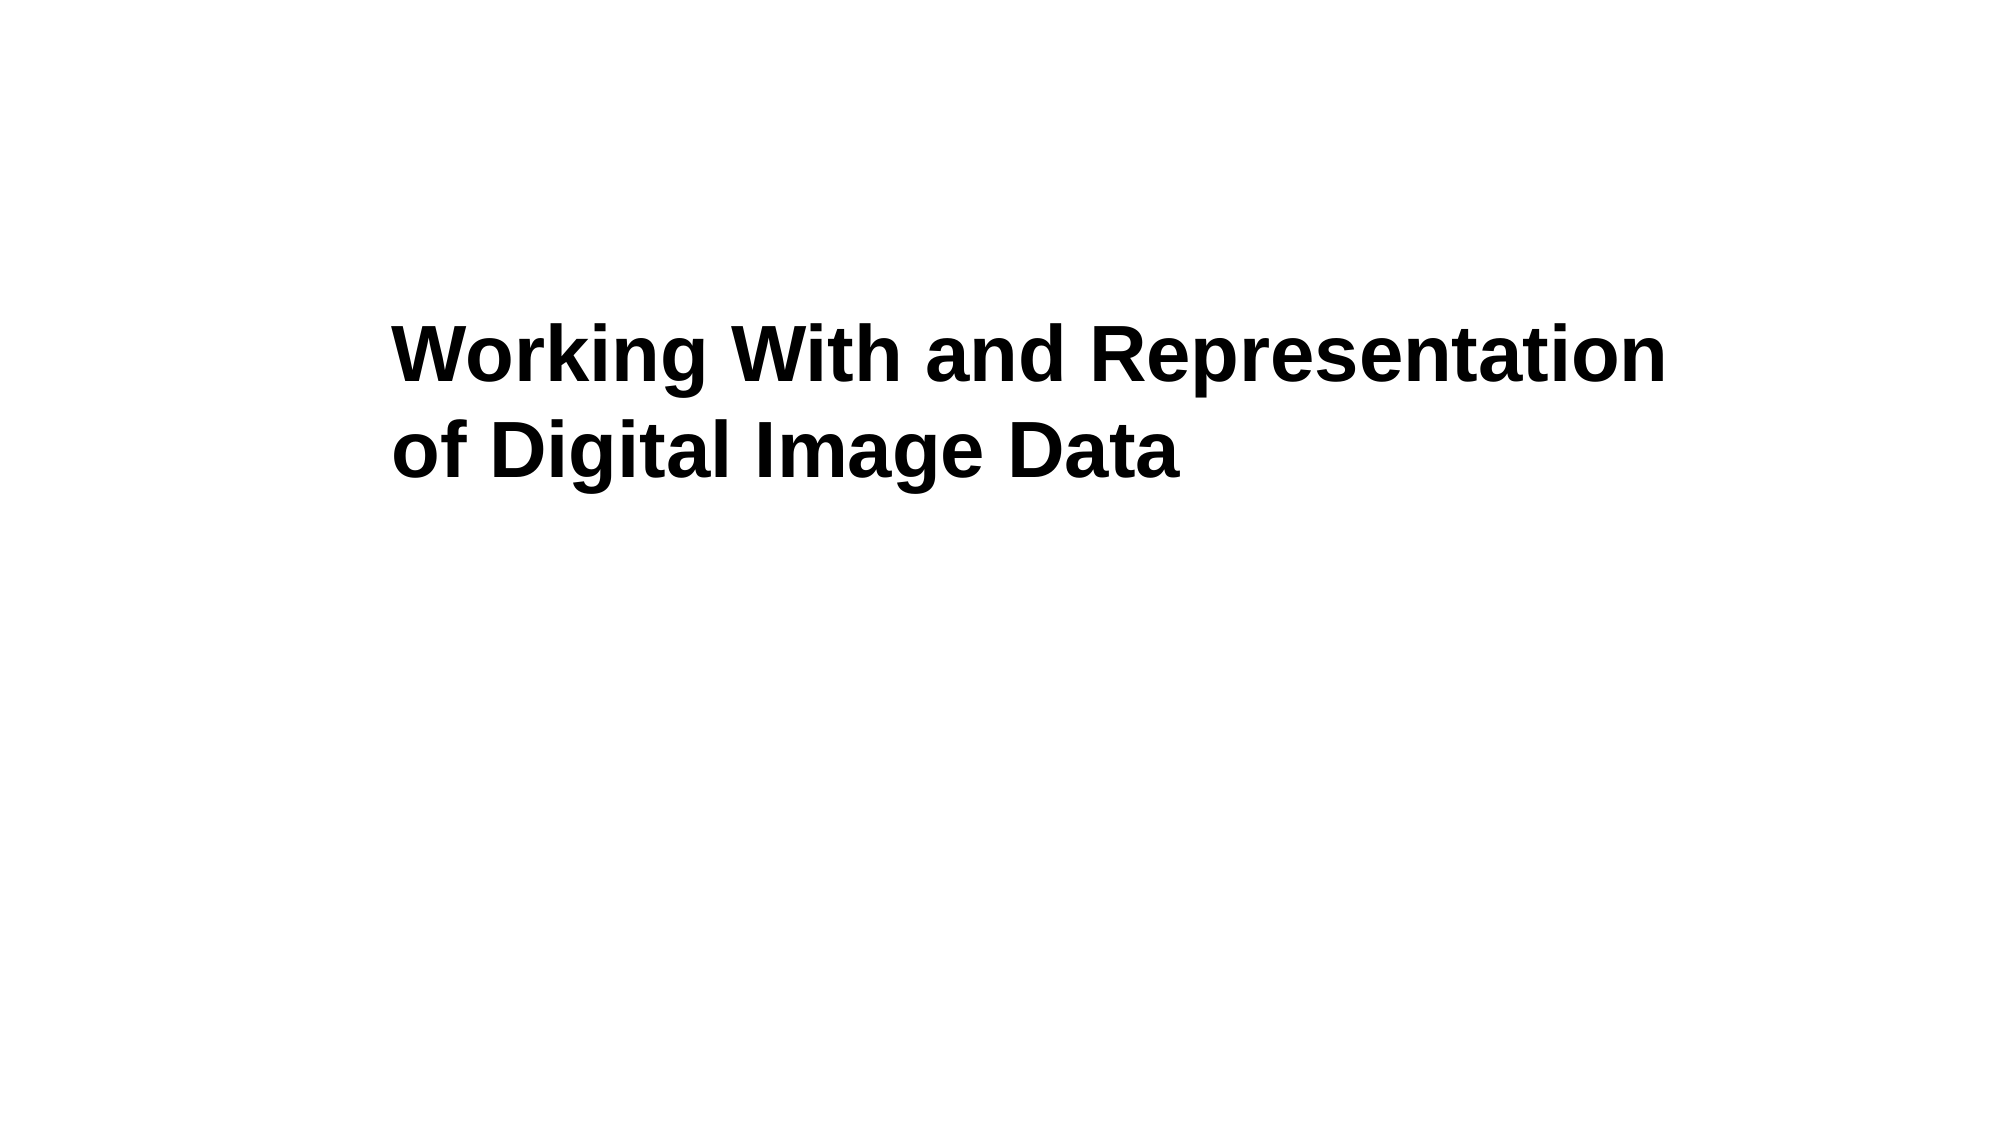

Working With and Representation of Digital Image Data